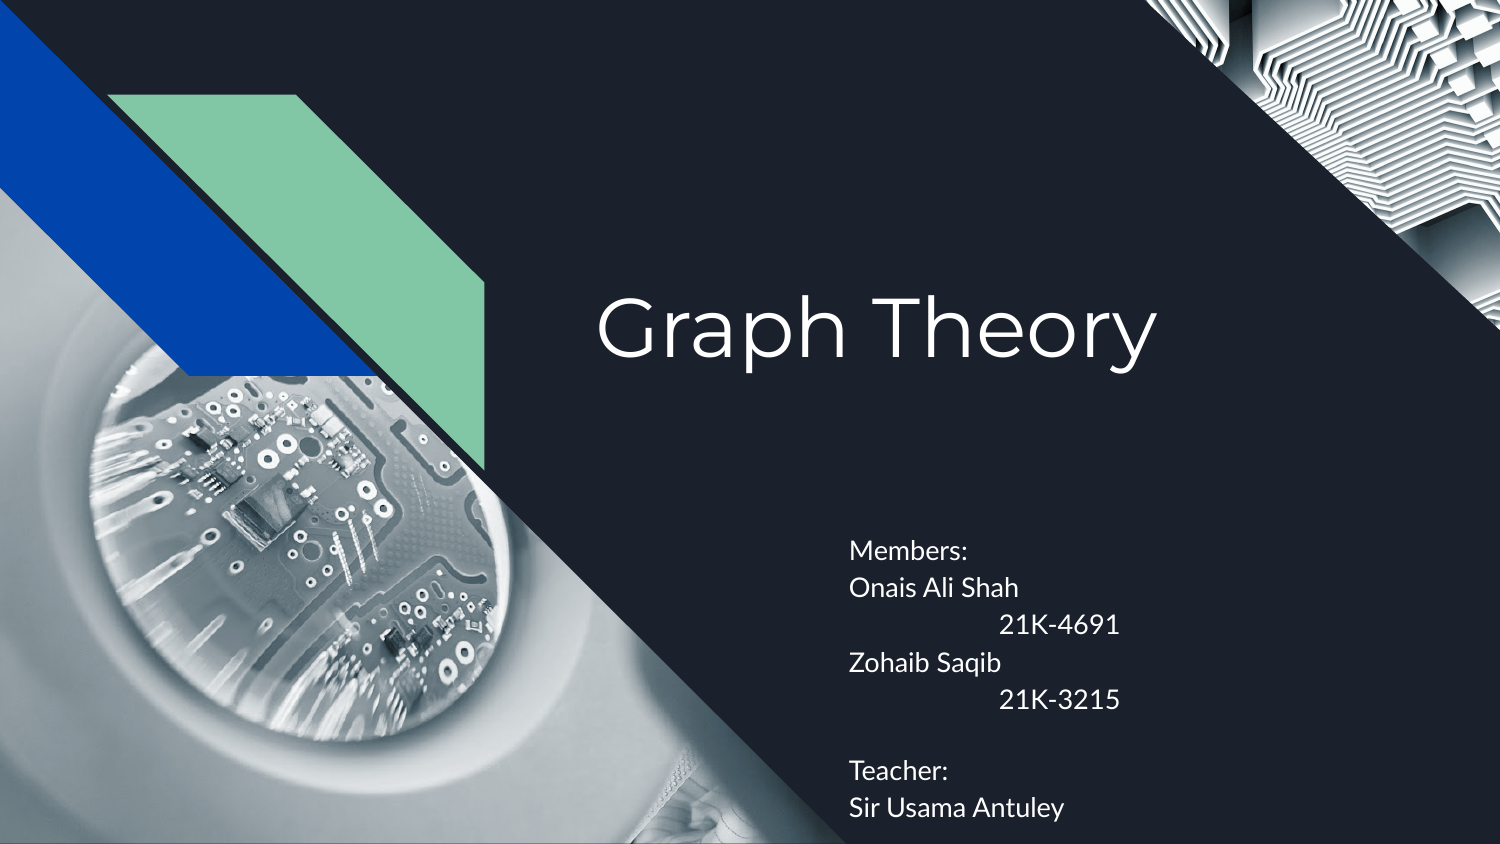

# Graph Theory
Members:
Onais Ali Shah			21K-4691
Zohaib Saqib			21K-3215
Teacher:
Sir Usama Antuley